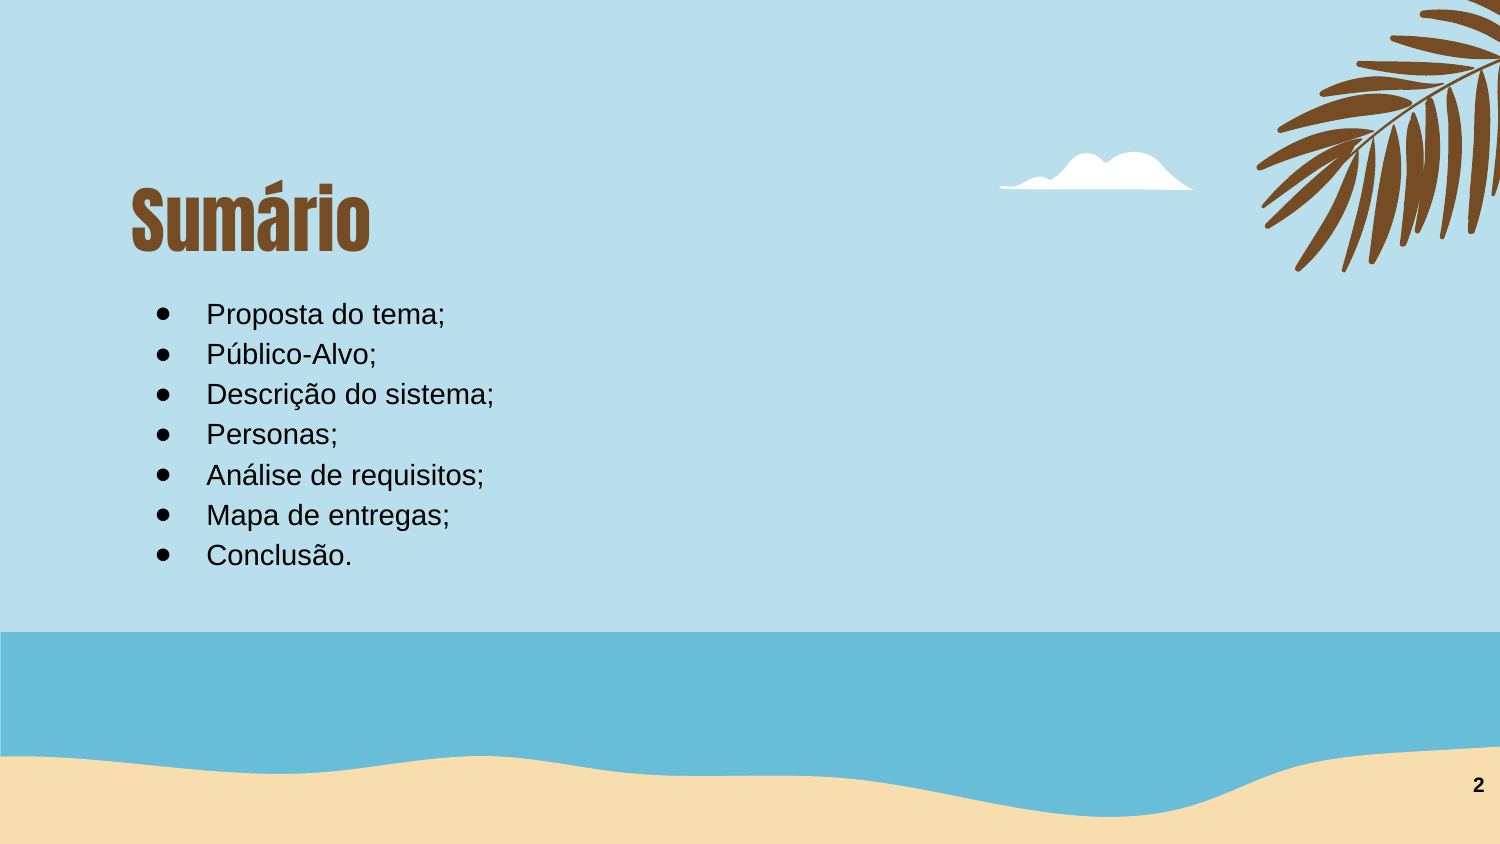

# Sumário

Proposta do tema;
Público-Alvo;
Descrição do sistema;
Personas;
Análise de requisitos;
Mapa de entregas;
Conclusão.
2